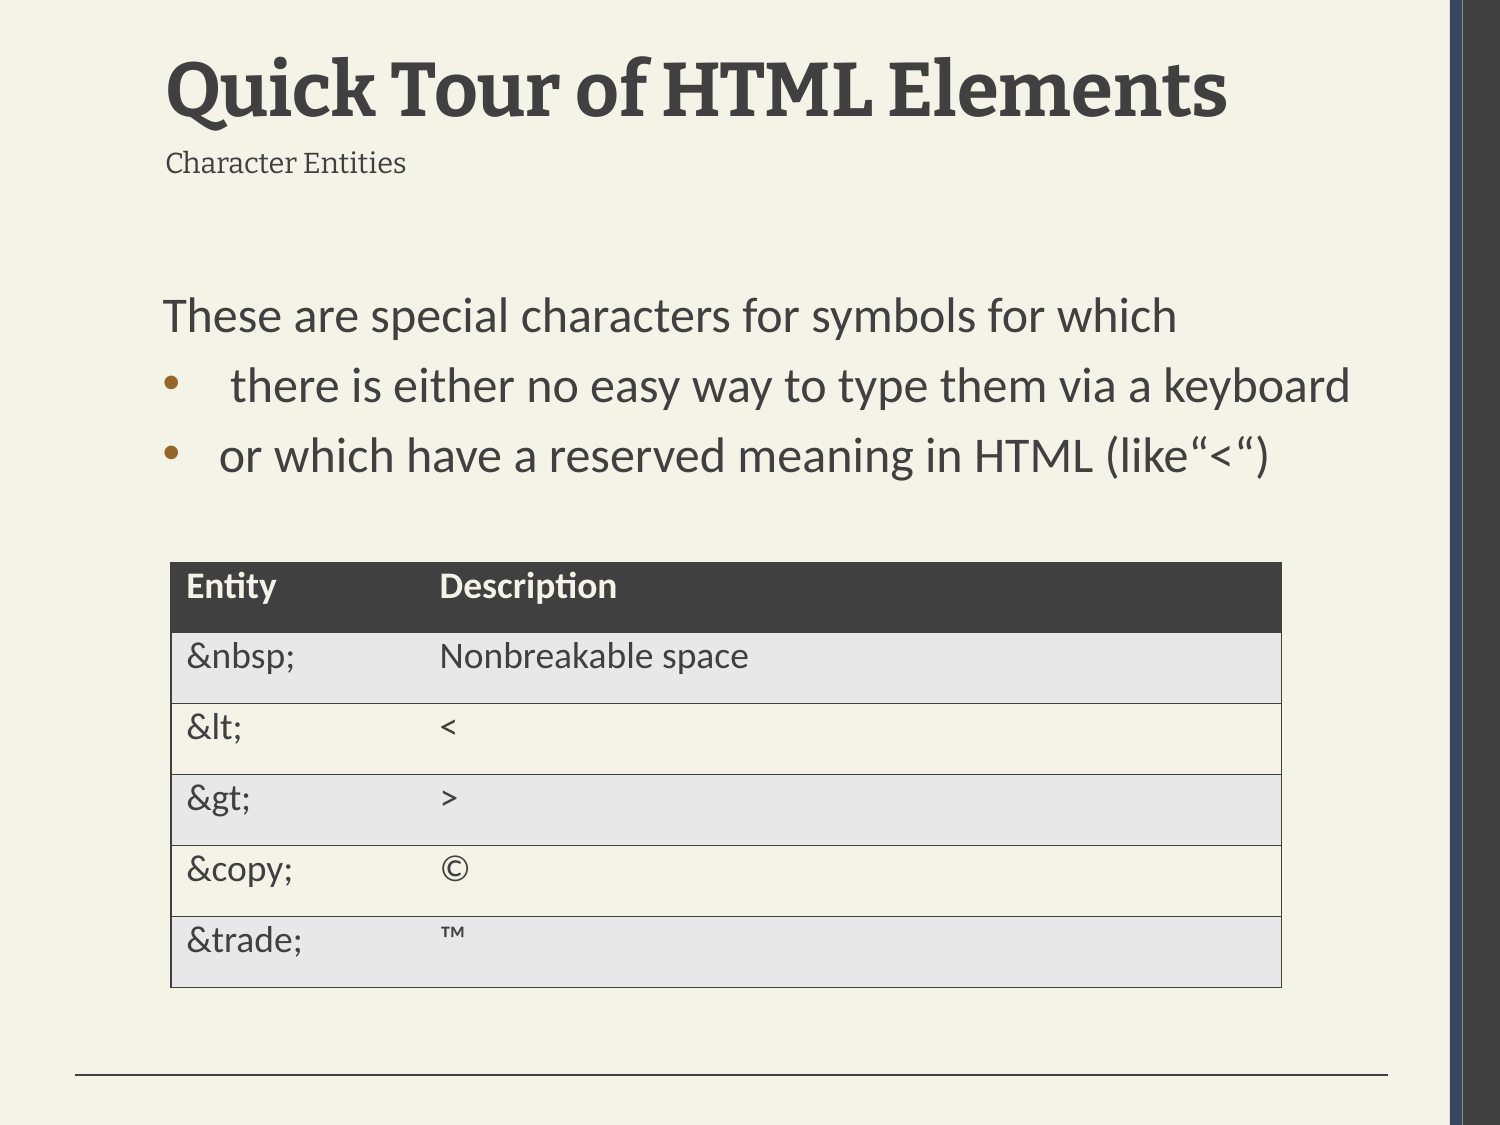

# Quick Tour of HTML Elements
Character Entities
These are special characters for symbols for which
 there is either no easy way to type them via a keyboard
or which have a reserved meaning in HTML (like“<“)
| Entity | Description |
| --- | --- |
| &nbsp; | Nonbreakable space |
| &lt; | < |
| &gt; | > |
| &copy; | © |
| &trade; | ™ |